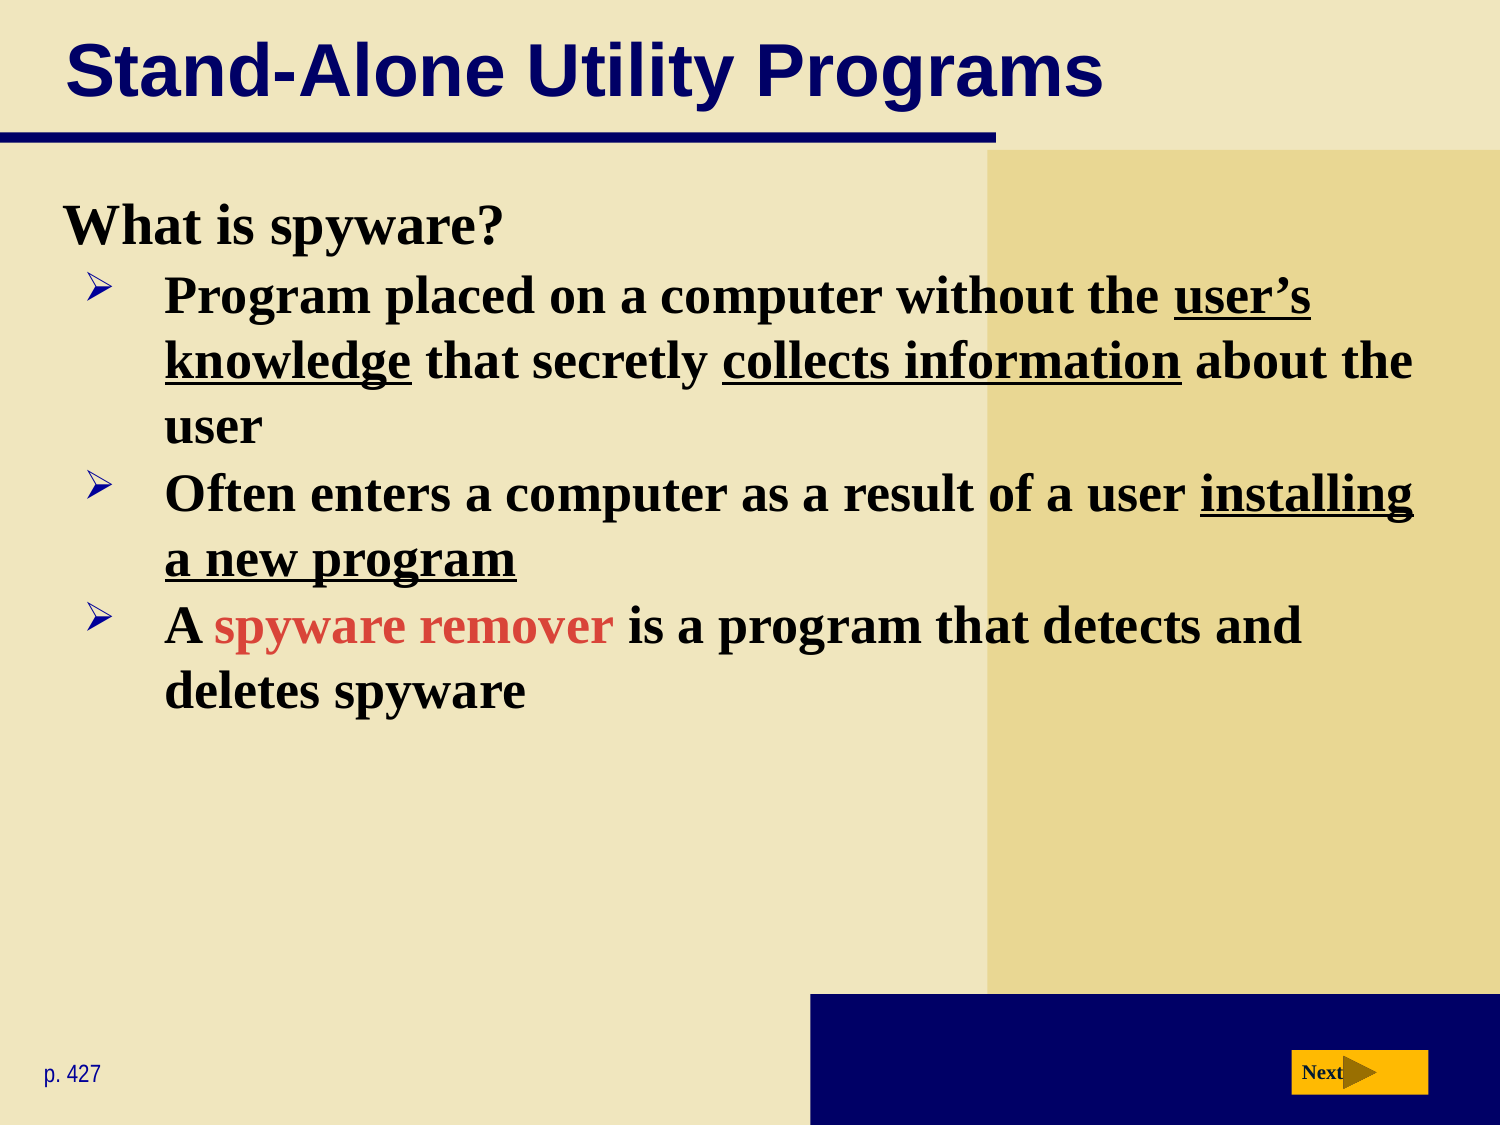

# Stand-Alone Utility Programs
What is spyware?
Program placed on a computer without the user’s knowledge that secretly collects information about the user
Often enters a computer as a result of a user installing a new program
A spyware remover is a program that detects and deletes spyware
p. 427

Next